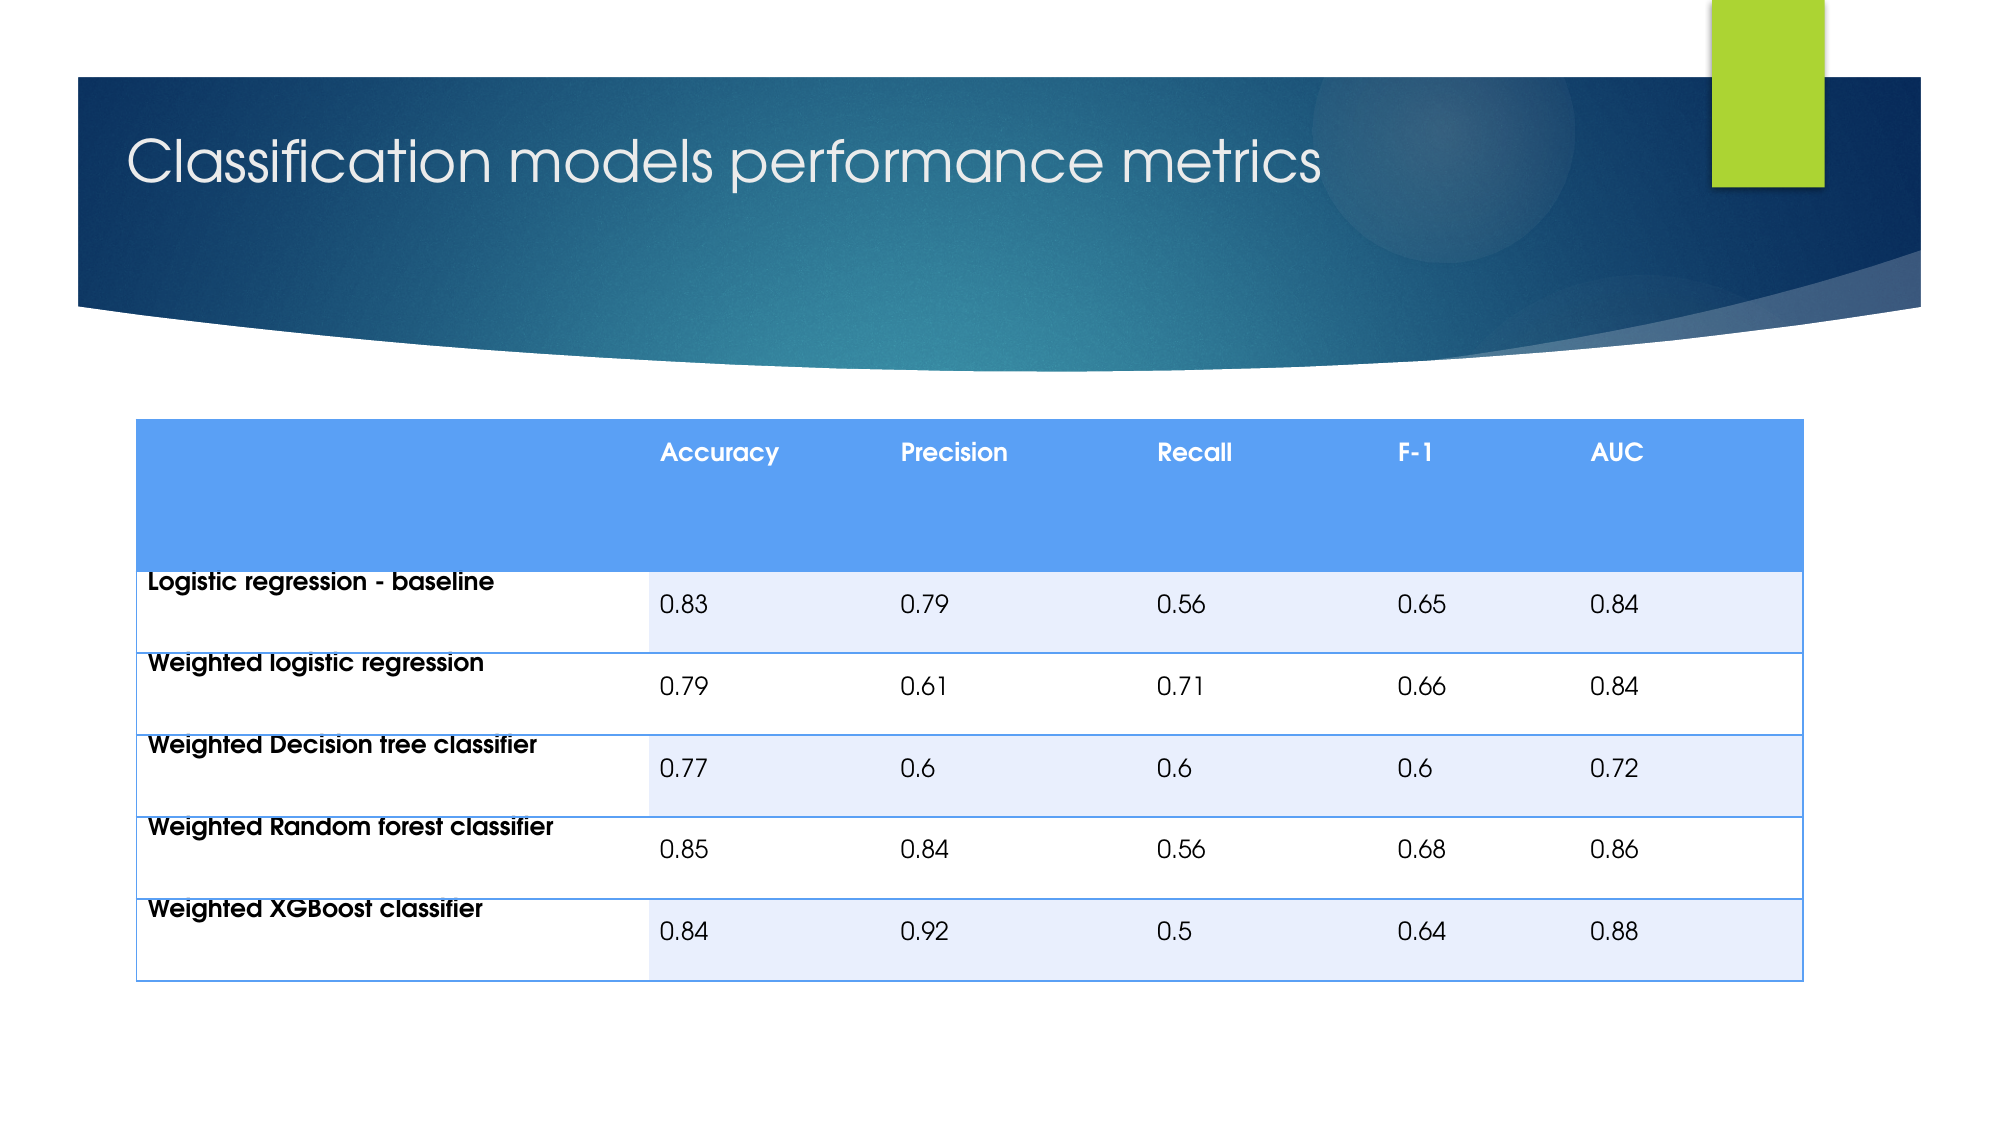

# Classification models performance metrics
|  | Accuracy | Precision | Recall | F-1 | AUC |
| --- | --- | --- | --- | --- | --- |
| Logistic regression - baseline | 0.83 | 0.79 | 0.56 | 0.65 | 0.84 |
| Weighted logistic regression | 0.79 | 0.61 | 0.71 | 0.66 | 0.84 |
| Weighted Decision tree classifier | 0.77 | 0.6 | 0.6 | 0.6 | 0.72 |
| Weighted Random forest classifier | 0.85 | 0.84 | 0.56 | 0.68 | 0.86 |
| Weighted XGBoost classifier | 0.84 | 0.92 | 0.5 | 0.64 | 0.88 |